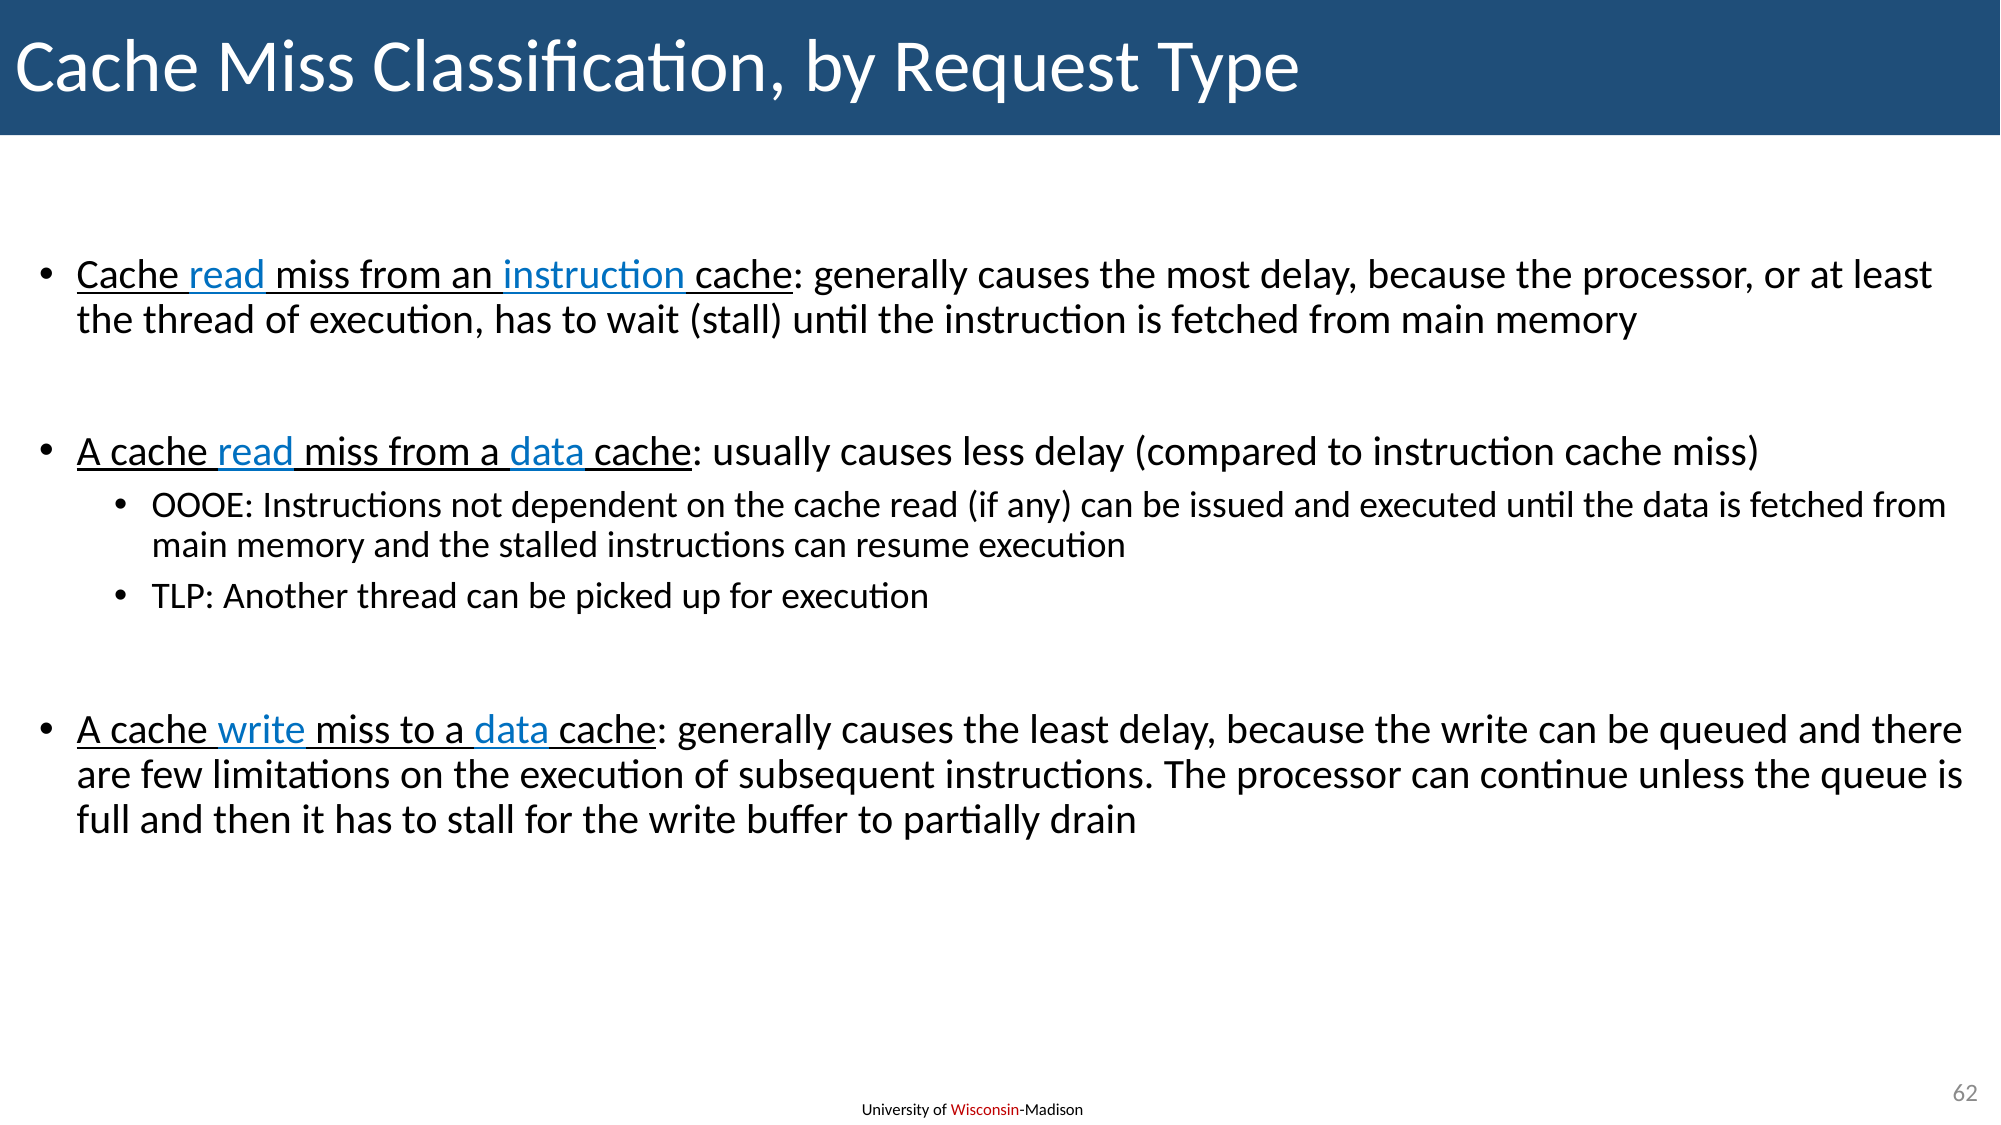

# Cache Miss Classification, by Request Type
Cache read miss from an instruction cache: generally causes the most delay, because the processor, or at least the thread of execution, has to wait (stall) until the instruction is fetched from main memory

A cache read miss from a data cache: usually causes less delay (compared to instruction cache miss)
OOOE: Instructions not dependent on the cache read (if any) can be issued and executed until the data is fetched from main memory and the stalled instructions can resume execution
TLP: Another thread can be picked up for execution

A cache write miss to a data cache: generally causes the least delay, because the write can be queued and there are few limitations on the execution of subsequent instructions. The processor can continue unless the queue is full and then it has to stall for the write buffer to partially drain
62